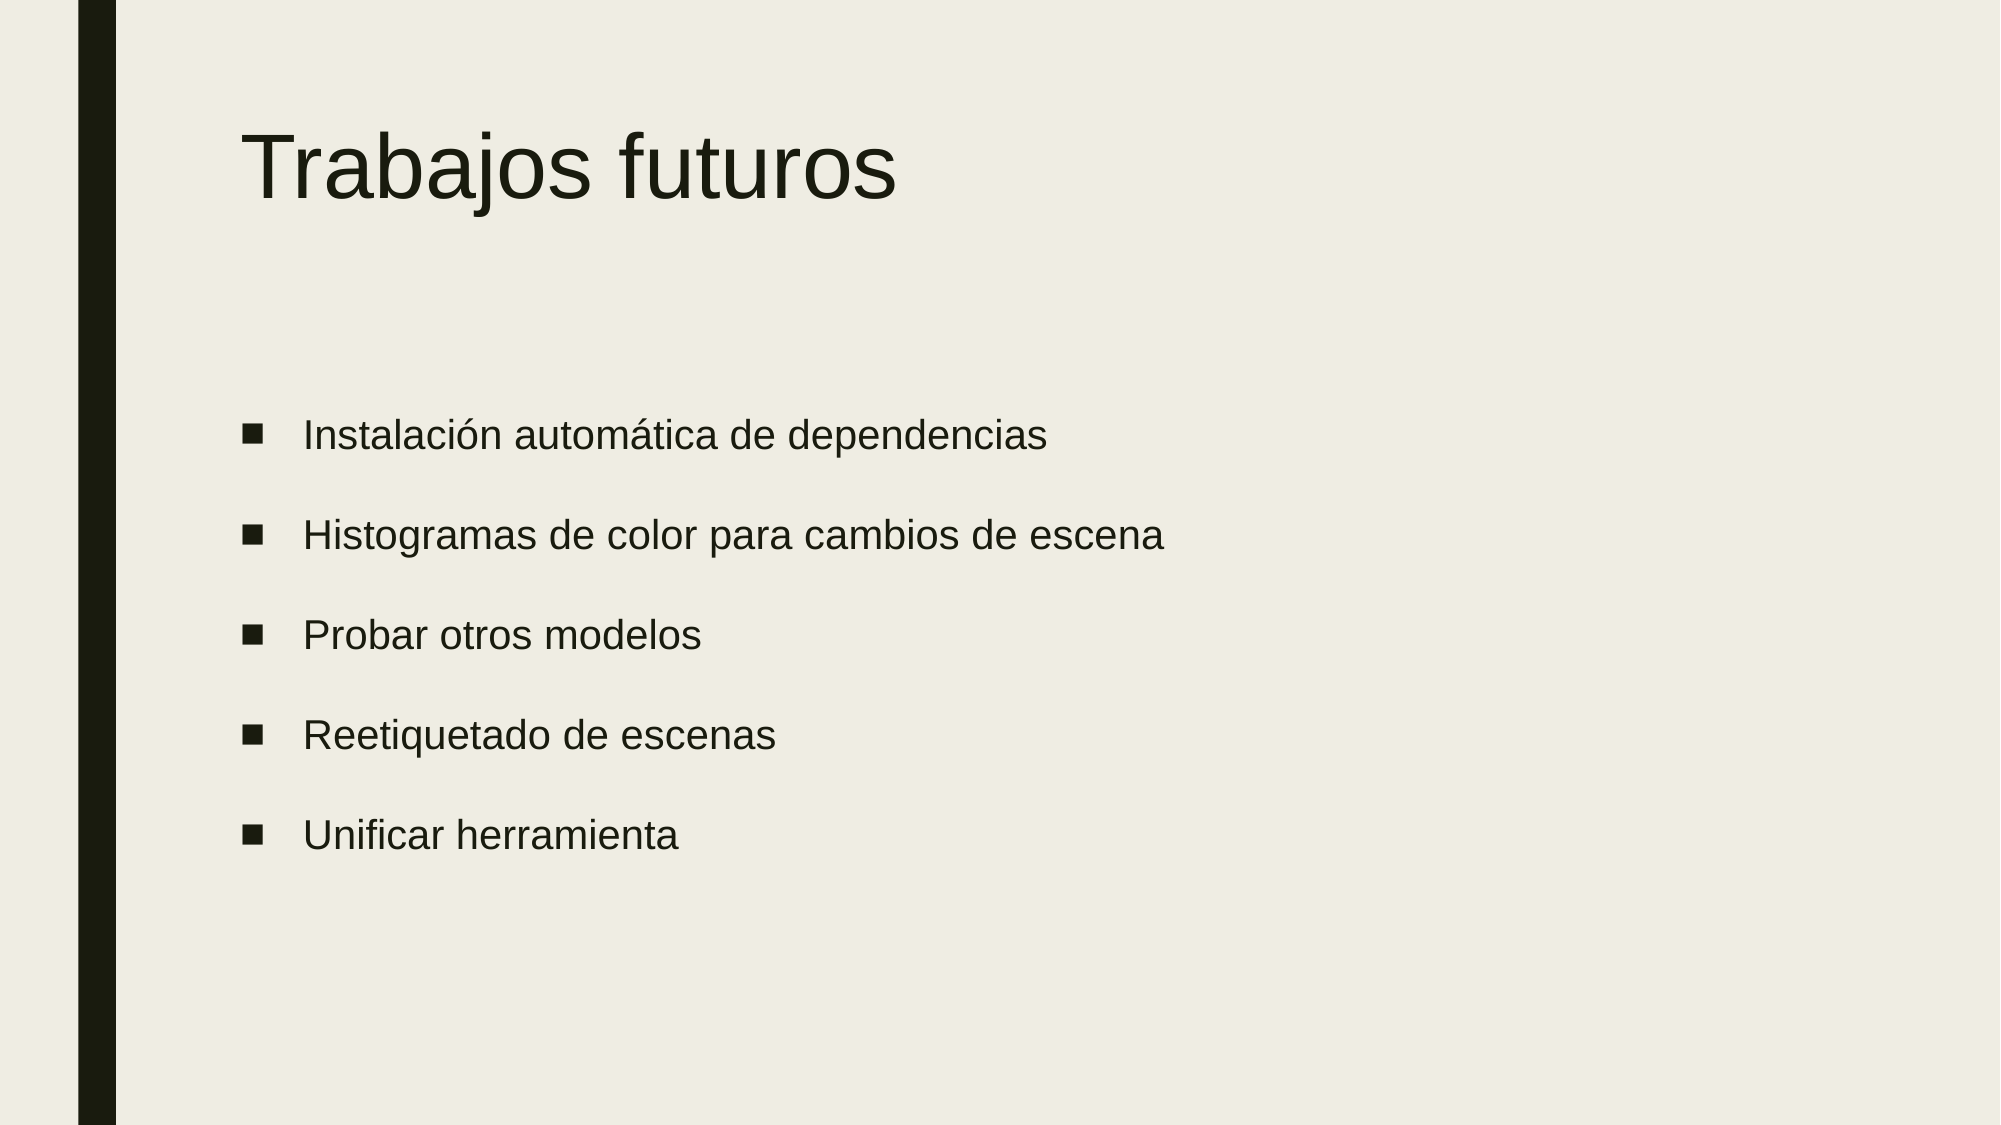

# Trabajos futuros
Instalación automática de dependencias
Histogramas de color para cambios de escena
Probar otros modelos
Reetiquetado de escenas
Unificar herramienta